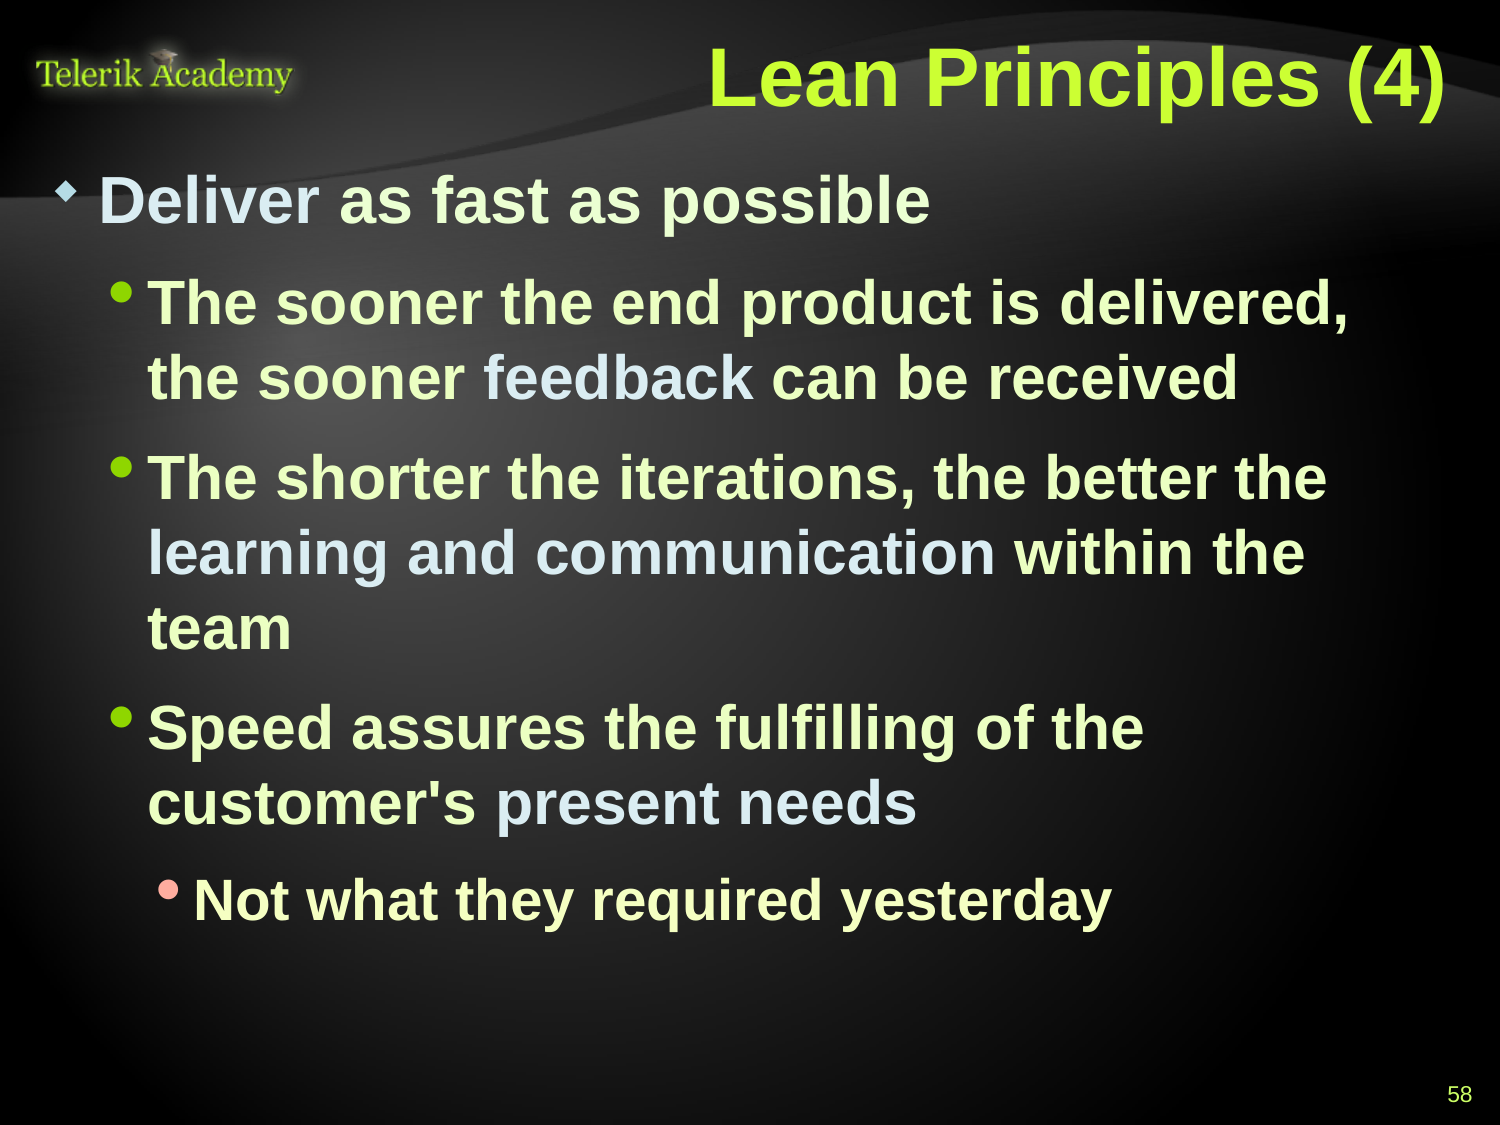

# Lean Principles (4)
Deliver as fast as possible
The sooner the end product is delivered, the sooner feedback can be received
The shorter the iterations, the better the learning and communication within the team
Speed assures the fulfilling of the customer's present needs
Not what they required yesterday
58